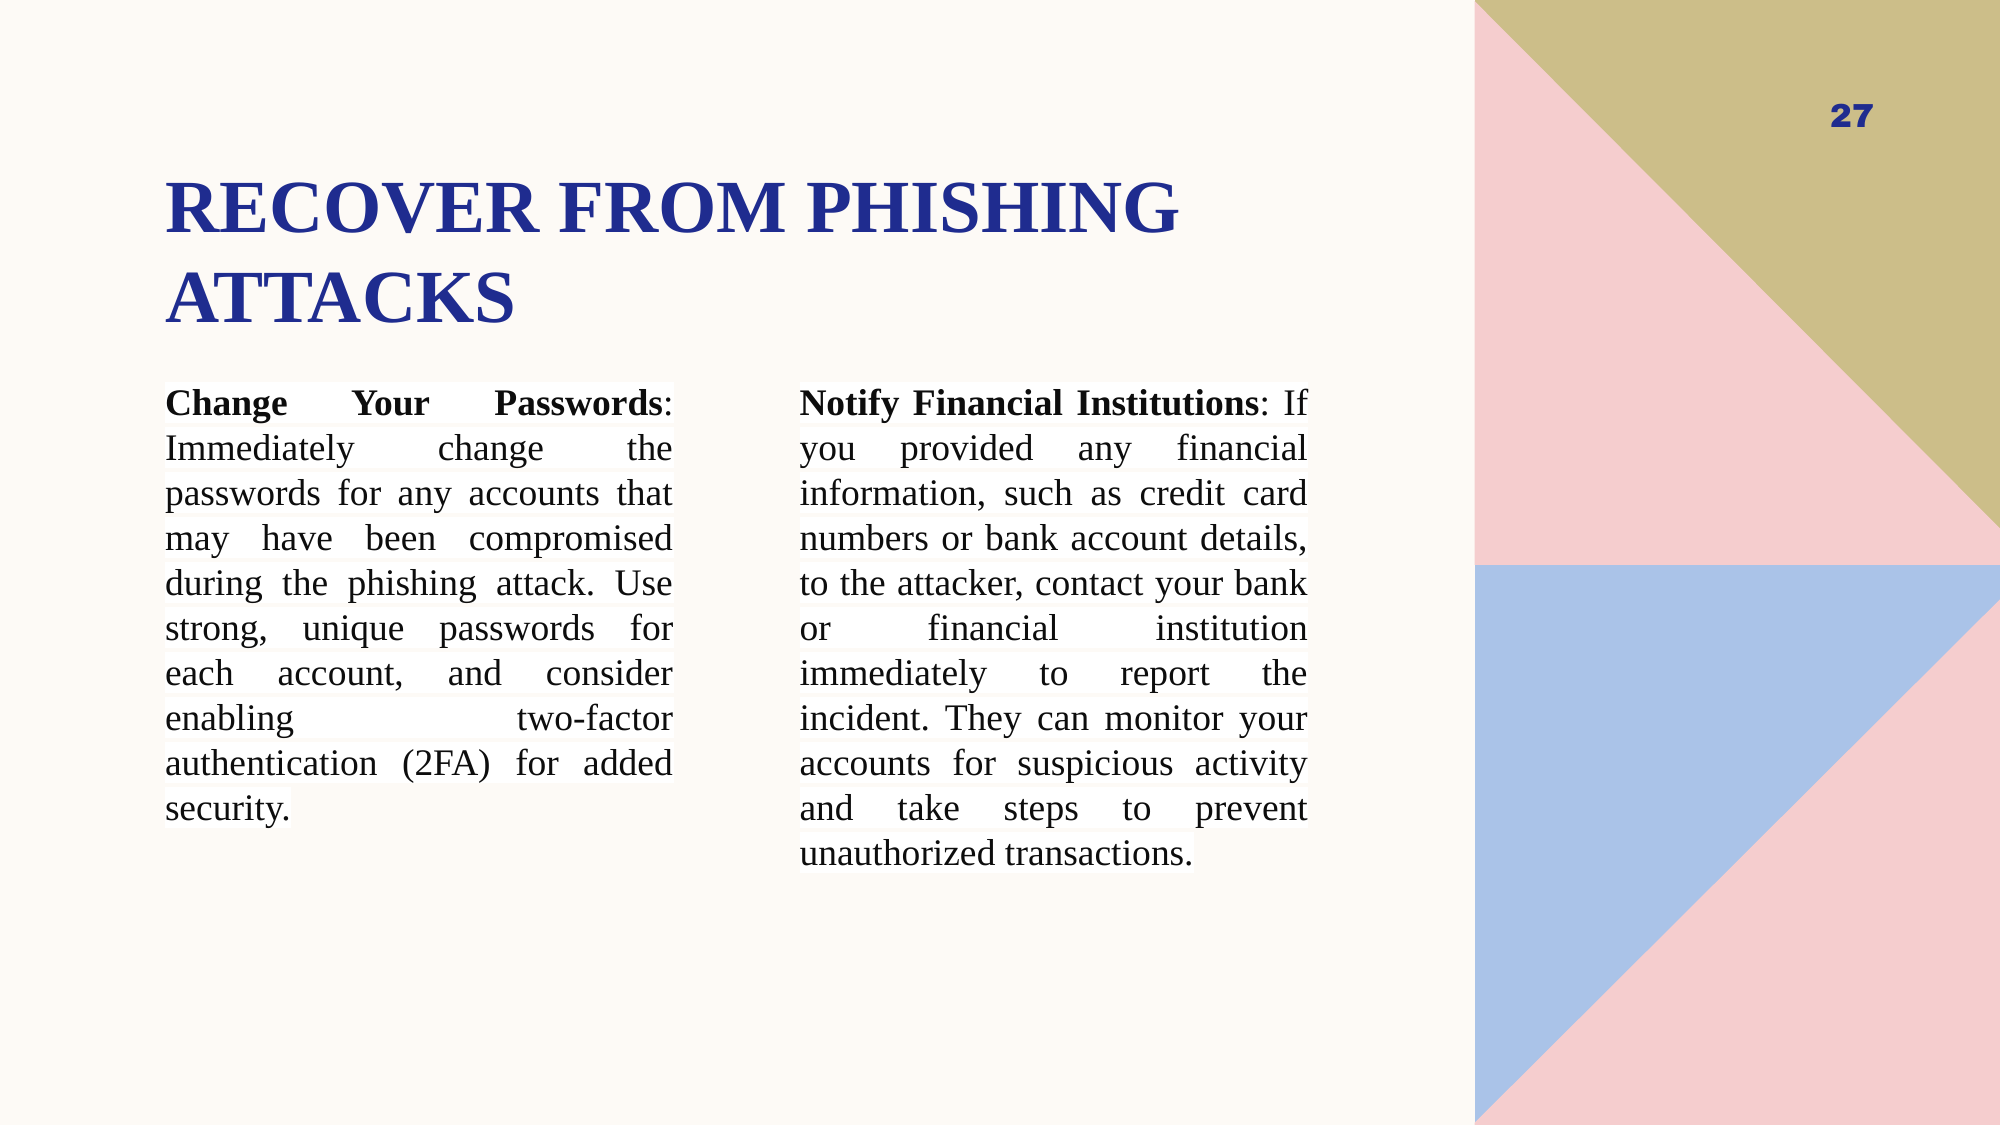

27
# RECOVER FROM PHISHING ATTACKS
Change Your Passwords: Immediately change the passwords for any accounts that may have been compromised during the phishing attack. Use strong, unique passwords for each account, and consider enabling two-factor authentication (2FA) for added security.

Notify Financial Institutions: If you provided any financial information, such as credit card numbers or bank account details, to the attacker, contact your bank or financial institution immediately to report the incident. They can monitor your accounts for suspicious activity and take steps to prevent unauthorized transactions.